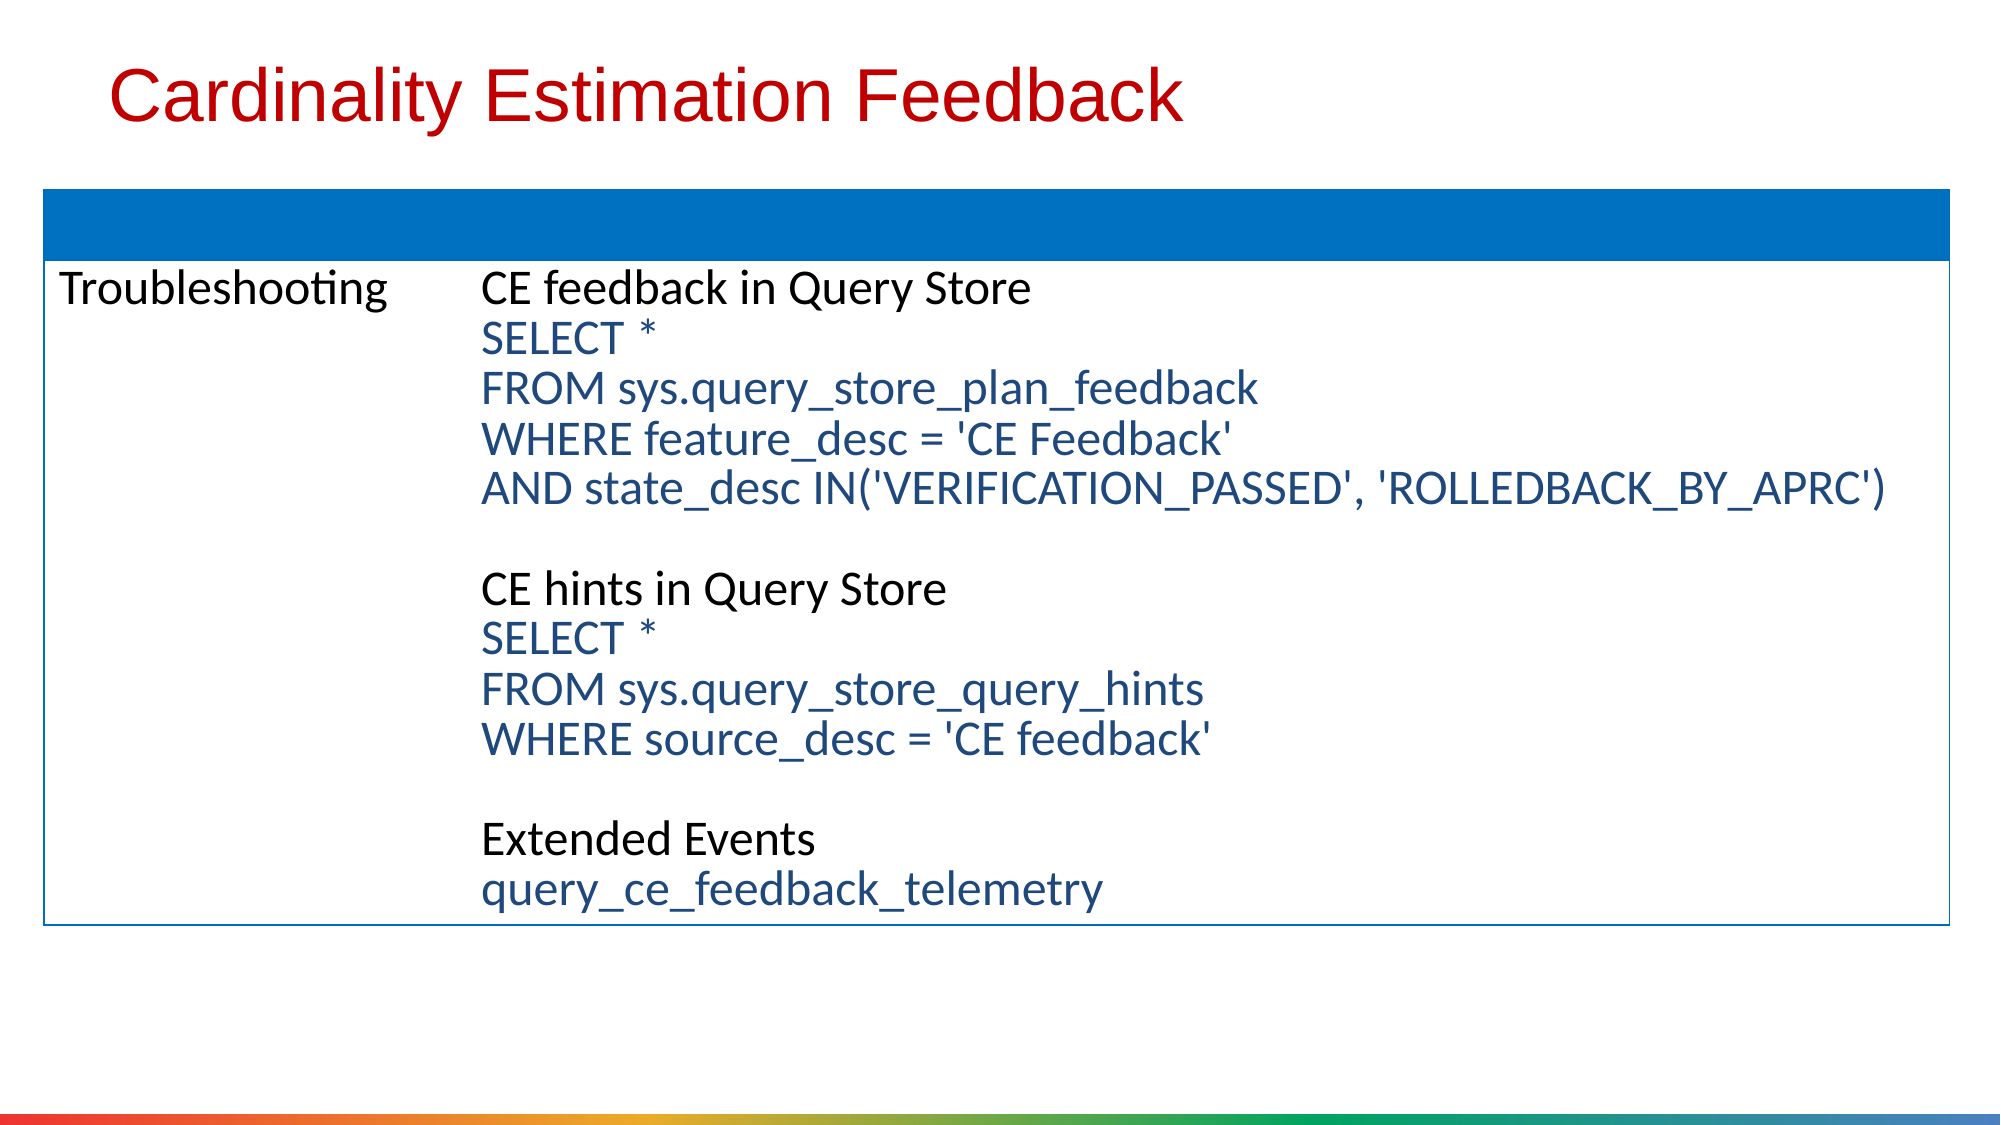

# Cardinality Estimation Feedback
|  |  |
| --- | --- |
| Troubleshooting | CE feedback in Query Store SELECT \* FROM sys.query\_store\_plan\_feedback WHERE feature\_desc = 'CE Feedback' AND state\_desc IN('VERIFICATION\_PASSED', 'ROLLEDBACK\_BY\_APRC') CE hints in Query Store SELECT \* FROM sys.query\_store\_query\_hints WHERE source\_desc = 'CE feedback' Extended Events query\_ce\_feedback\_telemetry |